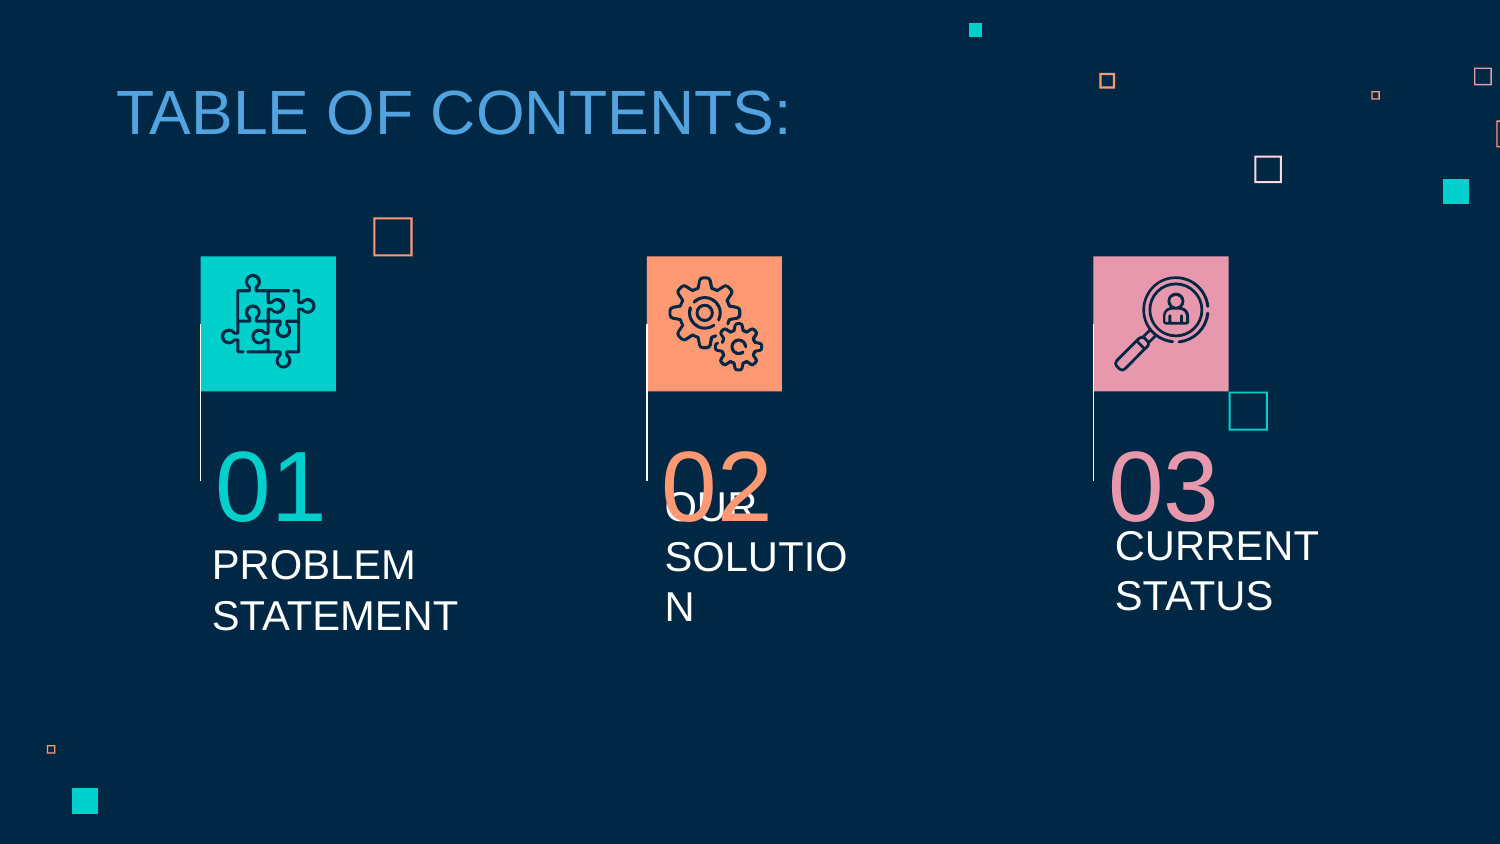

TABLE OF CONTENTS:

01
02
03
CURRENT
STATUS
OUR SOLUTION
# PROBLEM STATEMENT